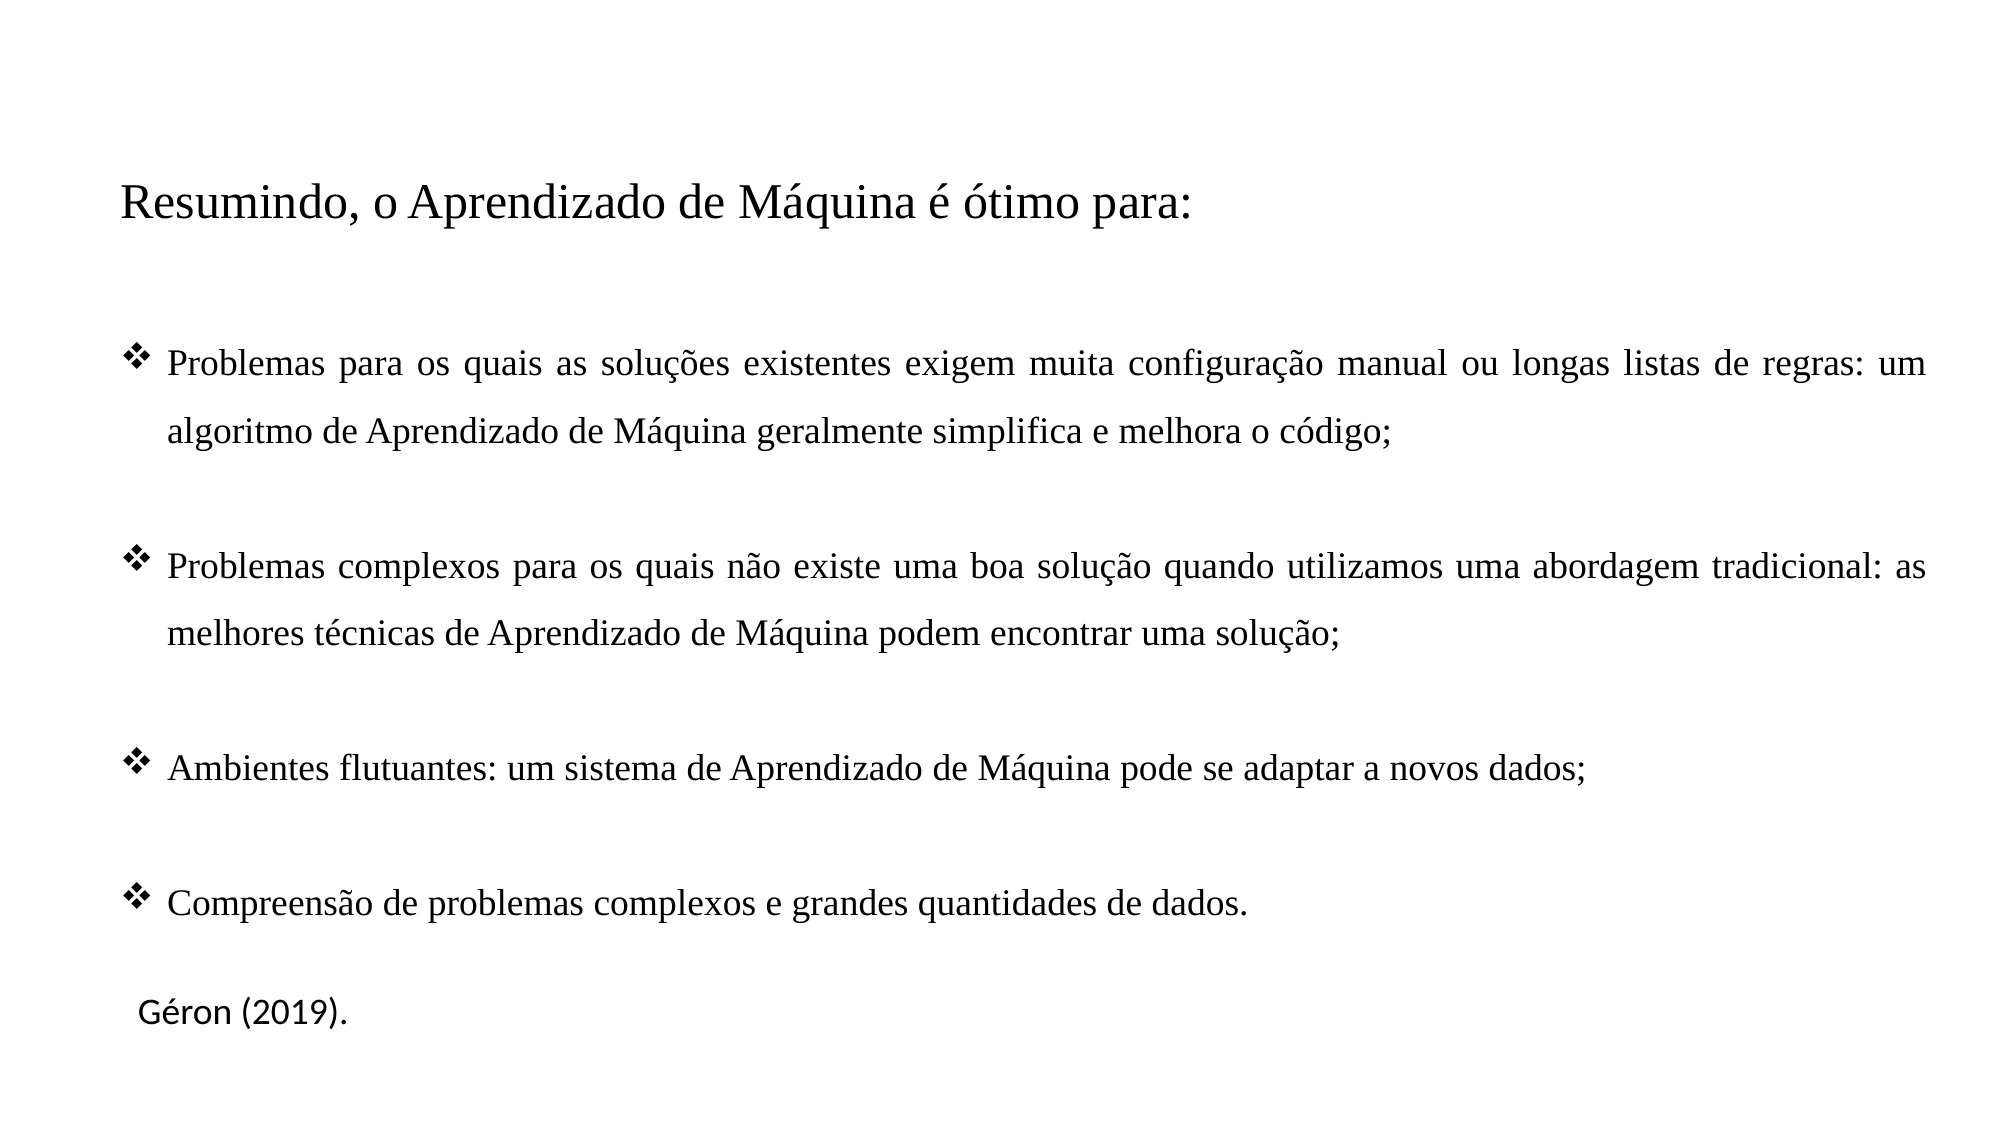

Resumindo, o Aprendizado de Máquina é ótimo para:
Problemas para os quais as soluções existentes exigem muita configuração manual ou longas listas de regras: um algoritmo de Aprendizado de Máquina geralmente simplifica e melhora o código;

Problemas complexos para os quais não existe uma boa solução quando utilizamos uma abordagem tradicional: as melhores técnicas de Aprendizado de Máquina podem encontrar uma solução;

Ambientes flutuantes: um sistema de Aprendizado de Máquina pode se adaptar a novos dados;

Compreensão de problemas complexos e grandes quantidades de dados.
Géron (2019).